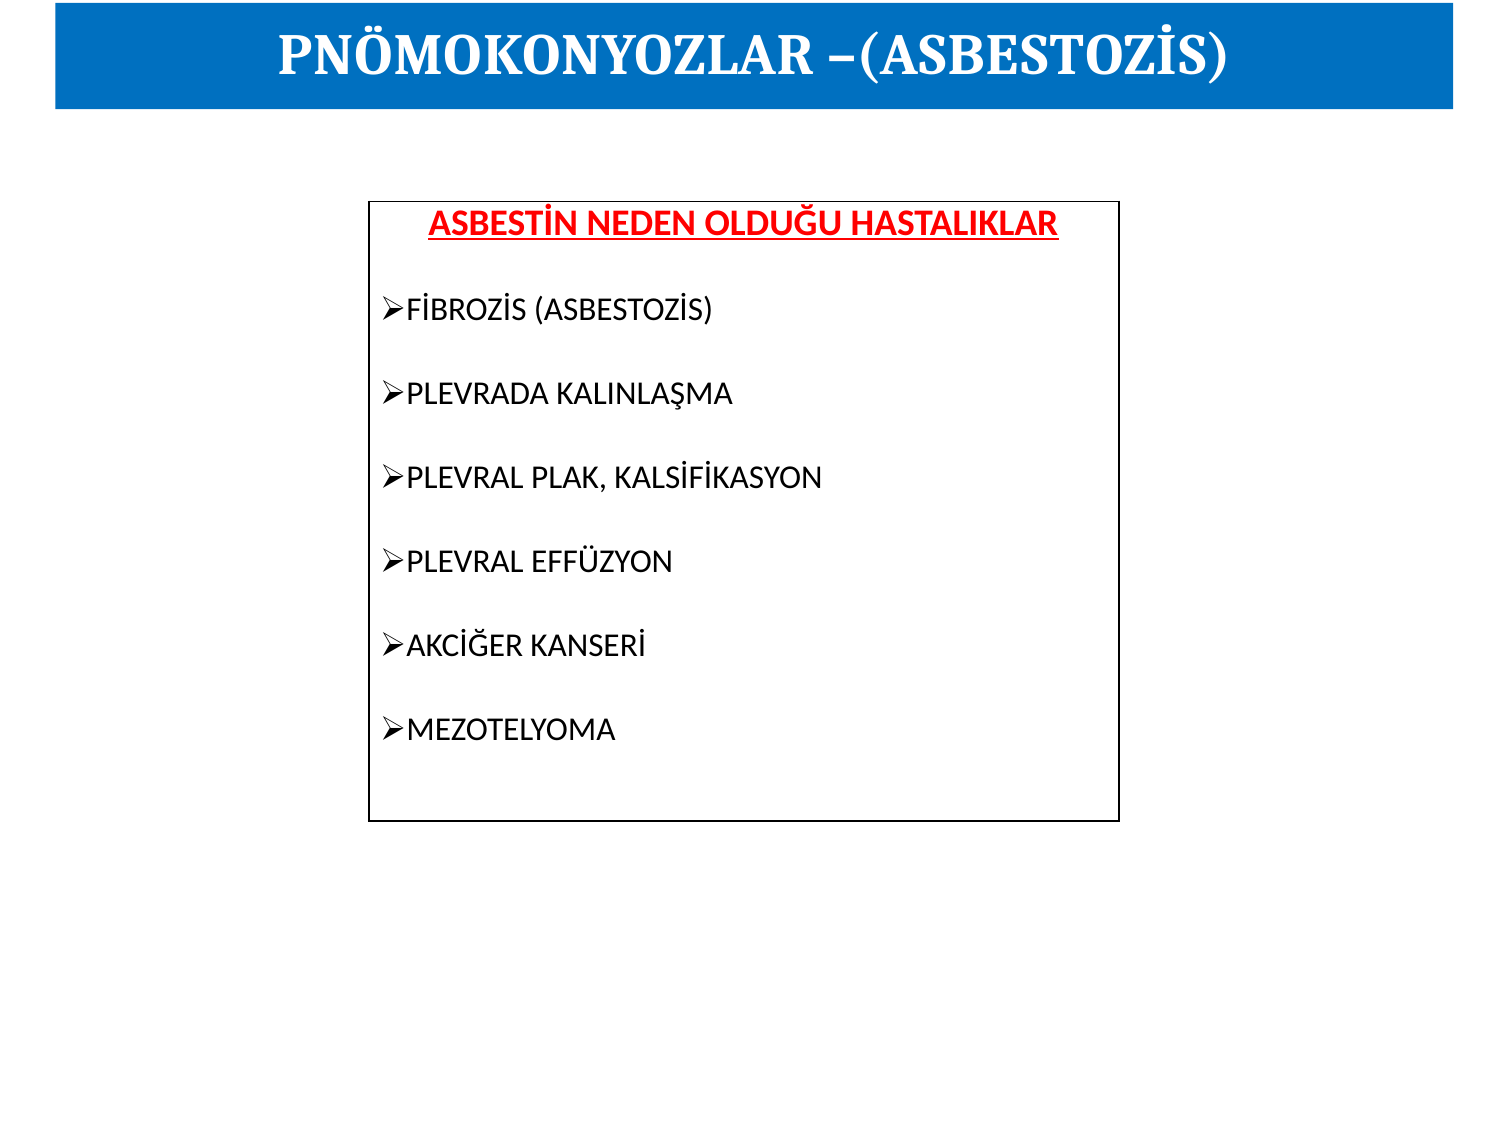

PNÖMOKONYOZLAR –(ASBESTOZİS)
| ASBESTİN NEDEN OLDUĞU HASTALIKLAR FİBROZİS (ASBESTOZİS) PLEVRADA KALINLAŞMA PLEVRAL PLAK, KALSİFİKASYON PLEVRAL EFFÜZYON AKCİĞER KANSERİ MEZOTELYOMA |
| --- |